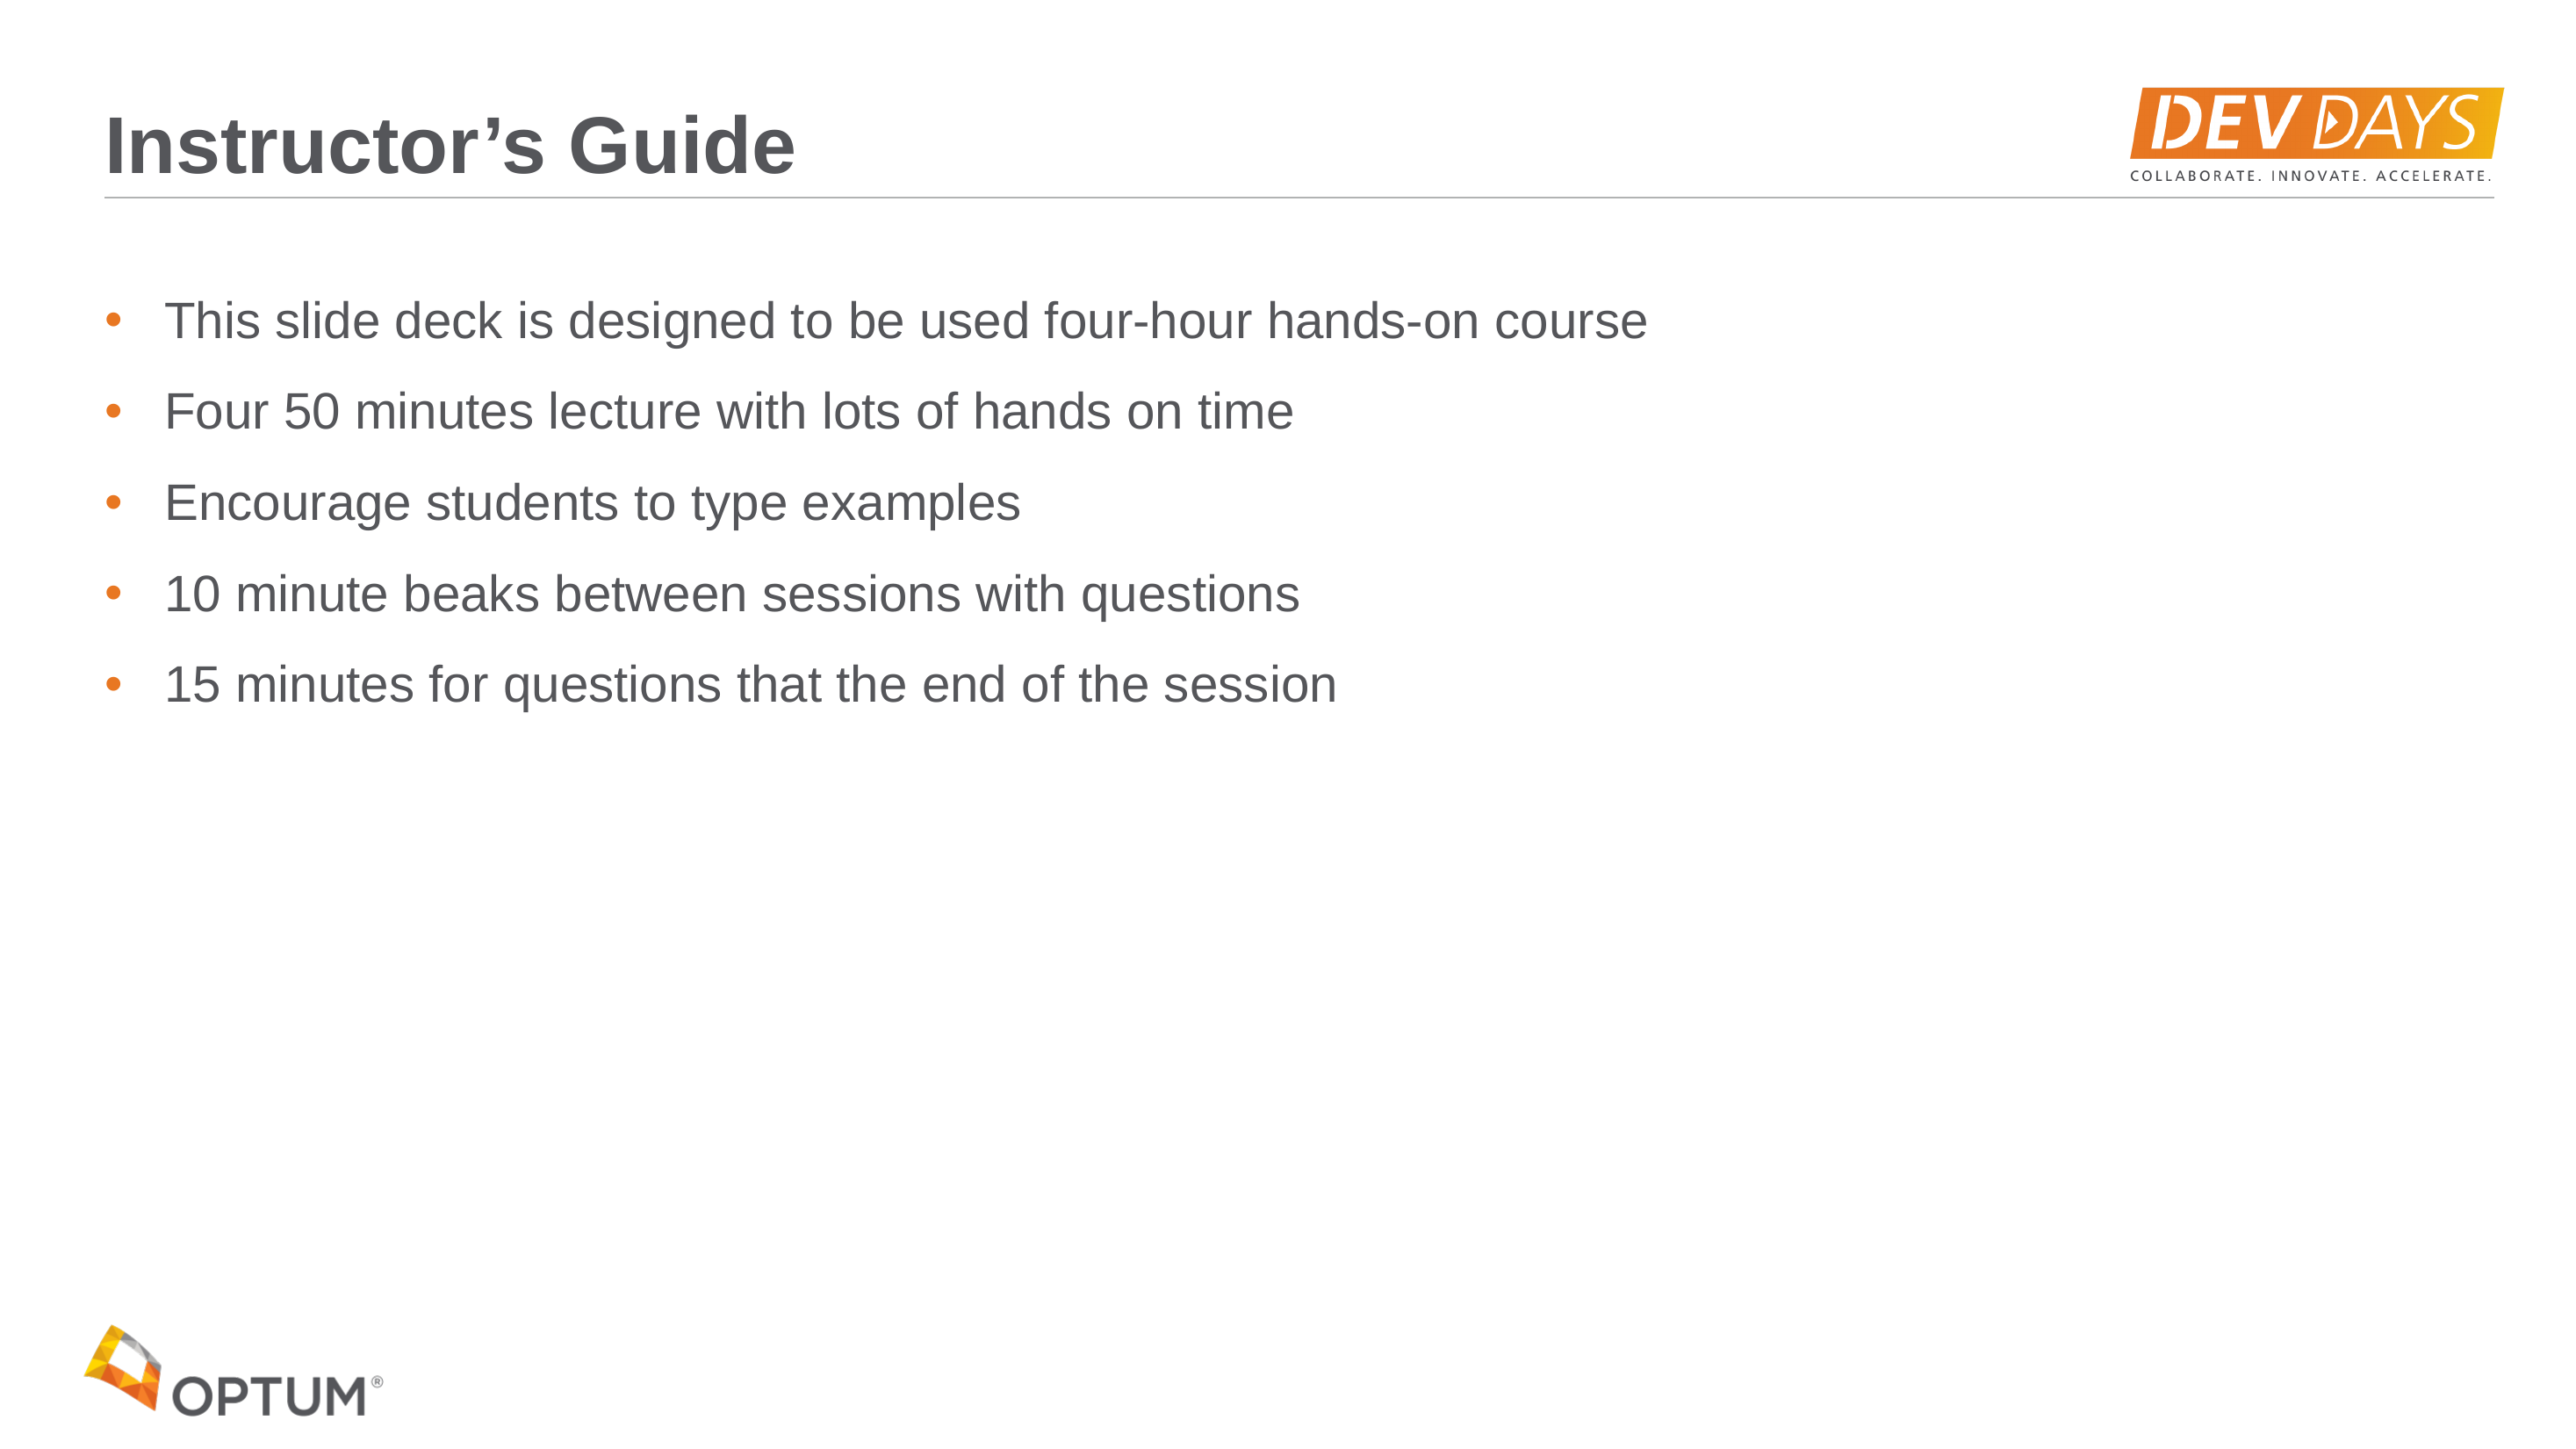

# Instructor’s Guide
This slide deck is designed to be used four-hour hands-on course
Four 50 minutes lecture with lots of hands on time
Encourage students to type examples
10 minute beaks between sessions with questions
15 minutes for questions that the end of the session